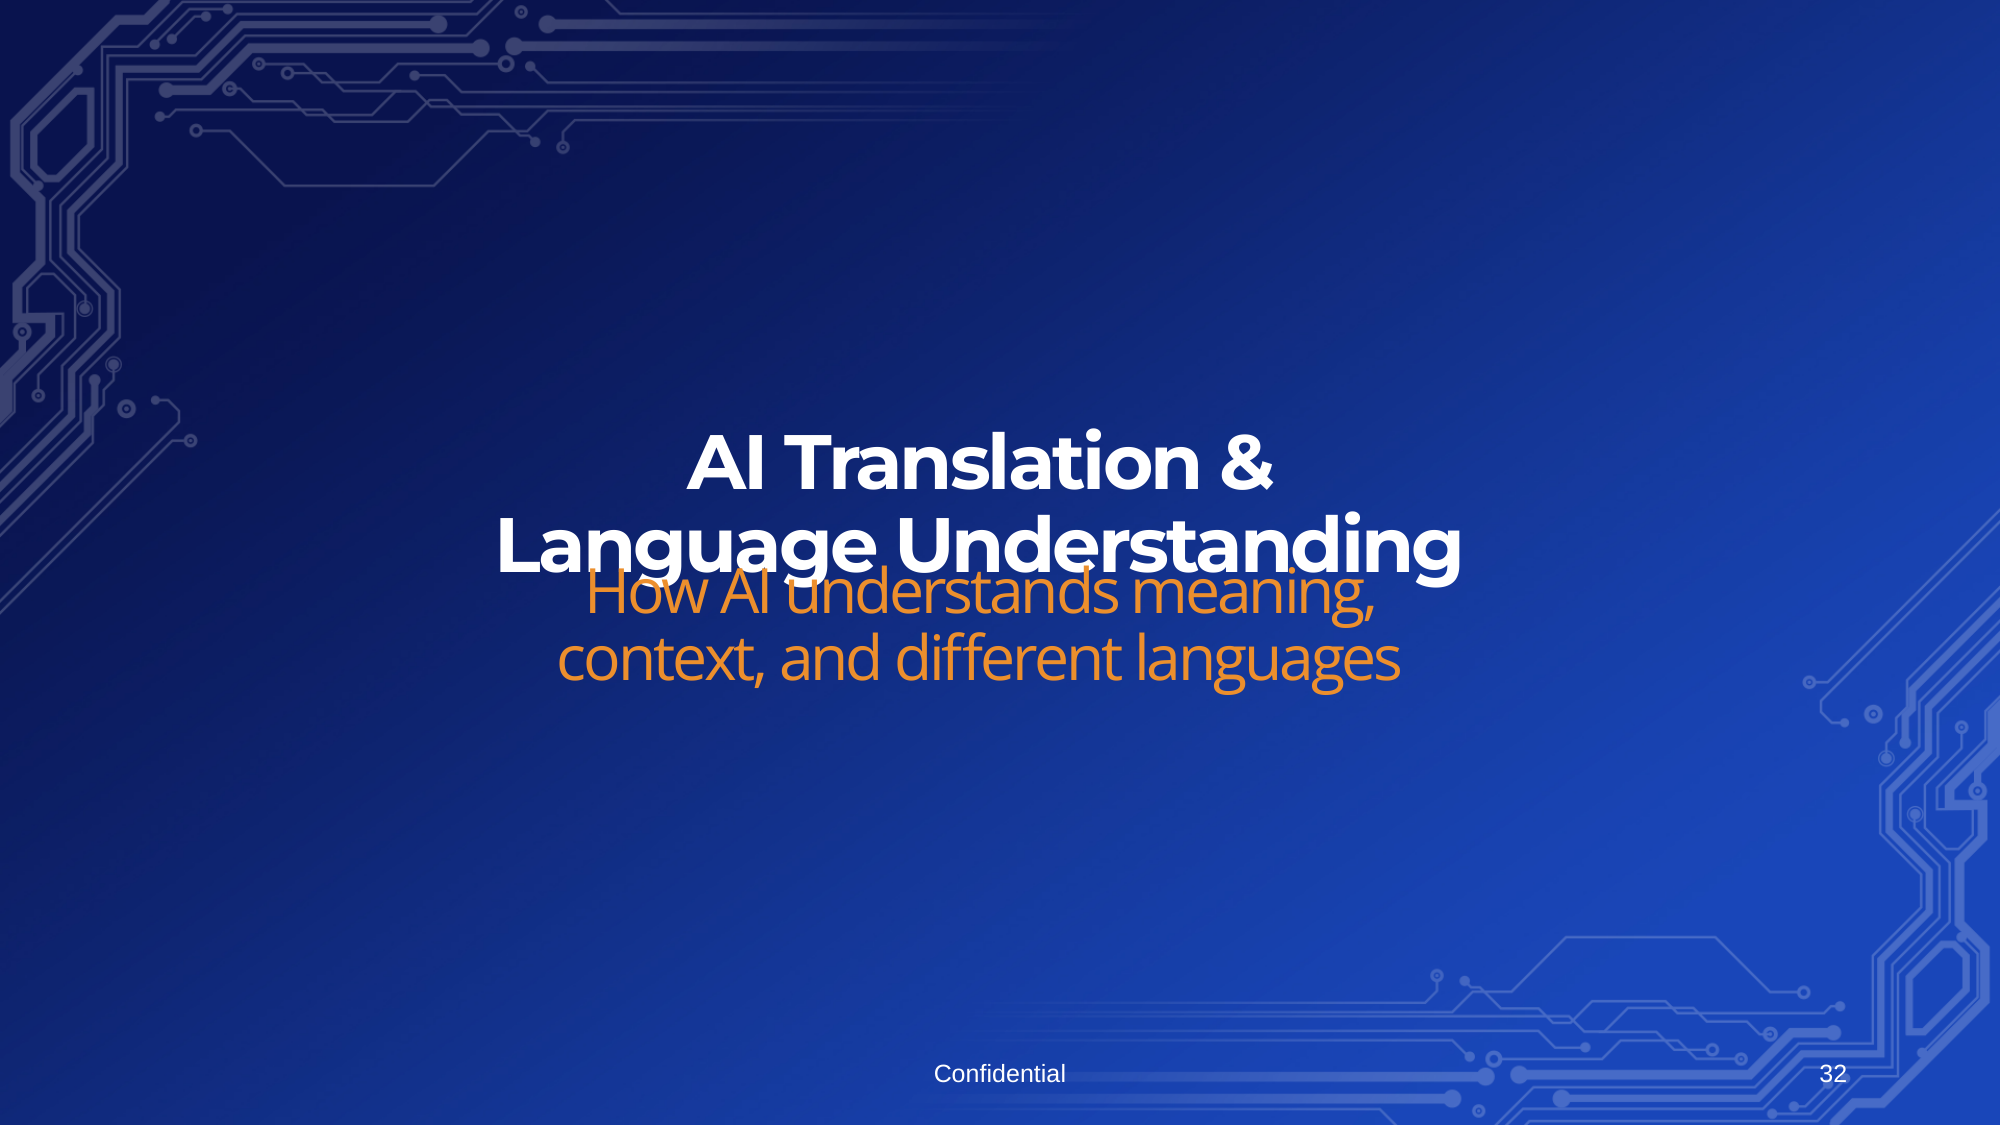

AI Translation & Language Understanding

How AI understands meaning, context, and different languages